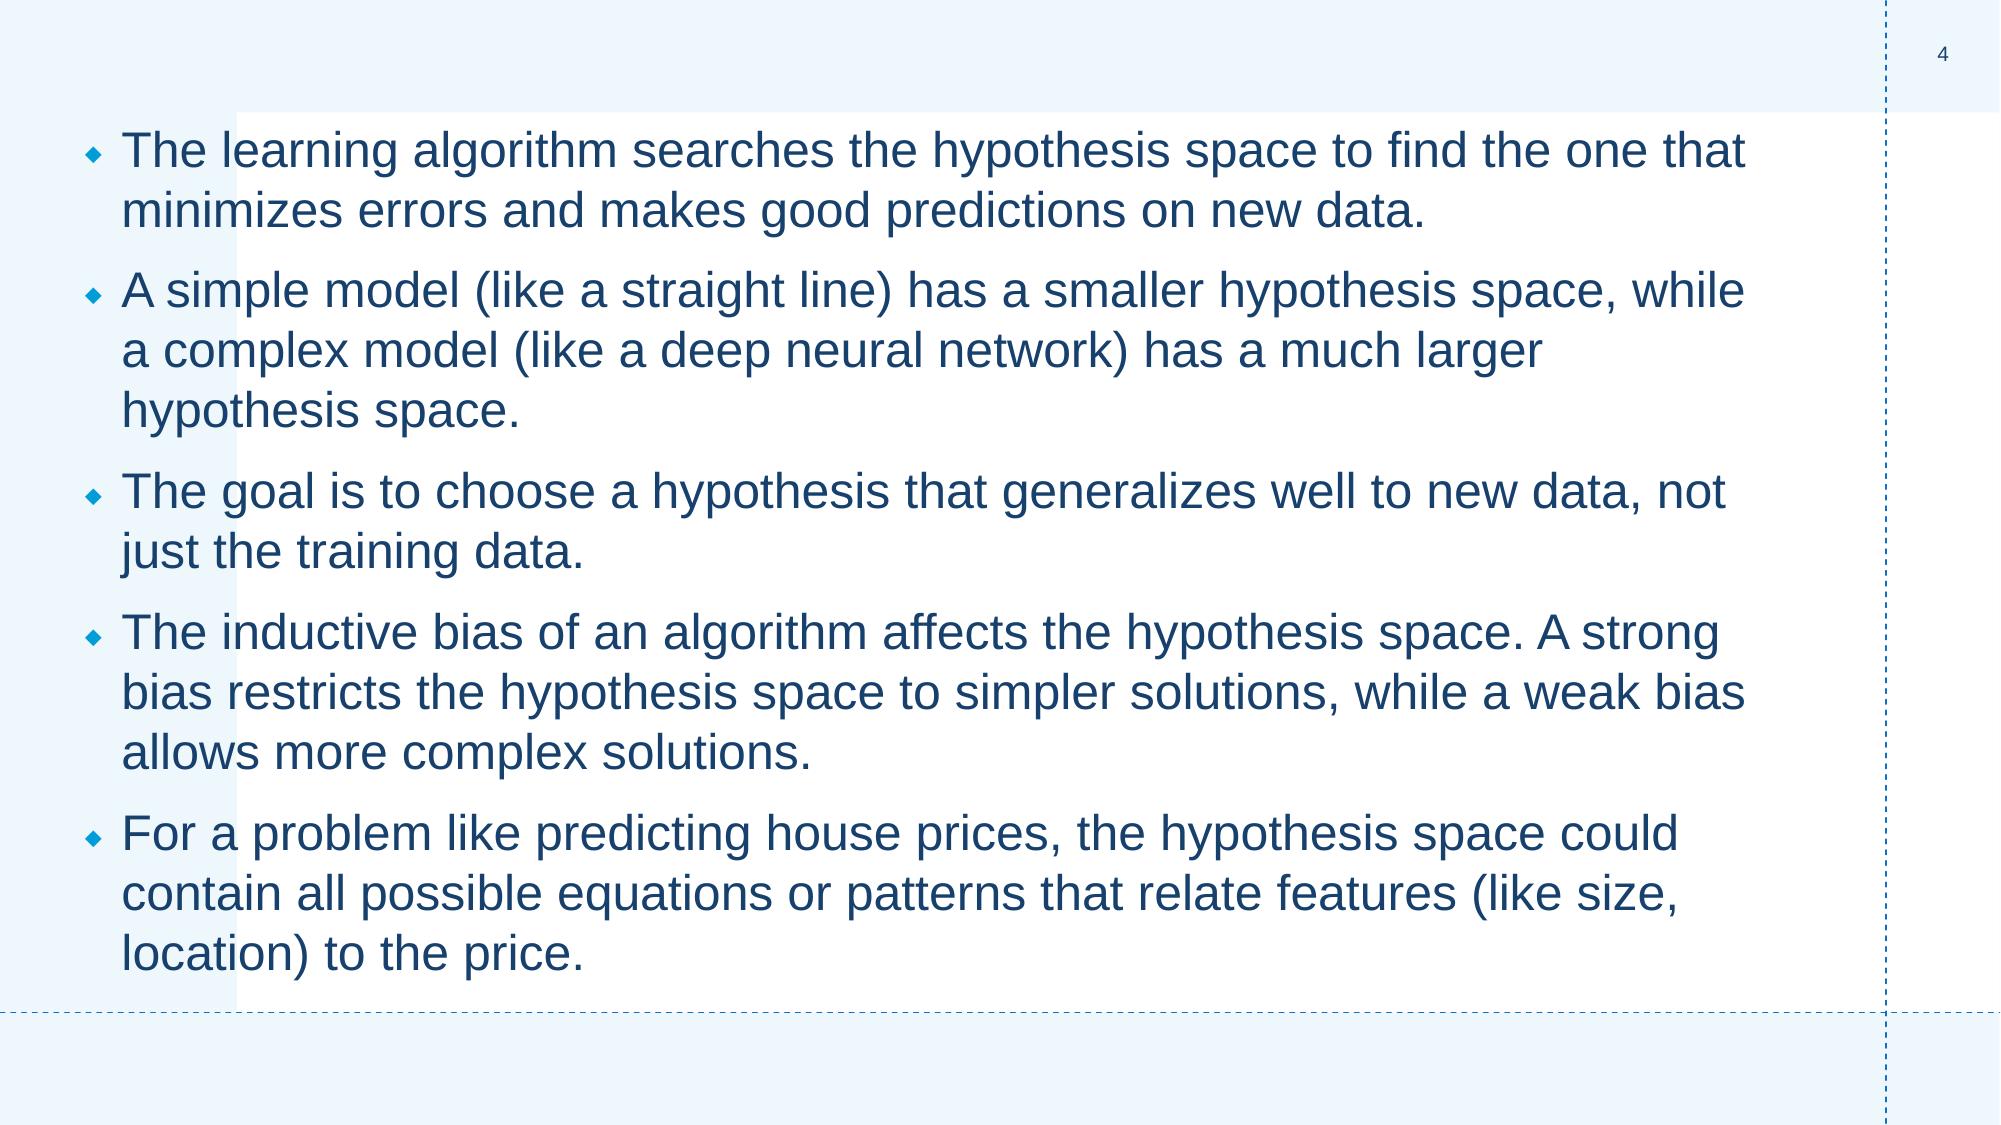

4
The learning algorithm searches the hypothesis space to find the one that minimizes errors and makes good predictions on new data.
A simple model (like a straight line) has a smaller hypothesis space, while a complex model (like a deep neural network) has a much larger hypothesis space.
The goal is to choose a hypothesis that generalizes well to new data, not just the training data.
The inductive bias of an algorithm affects the hypothesis space. A strong bias restricts the hypothesis space to simpler solutions, while a weak bias allows more complex solutions.
For a problem like predicting house prices, the hypothesis space could contain all possible equations or patterns that relate features (like size, location) to the price.